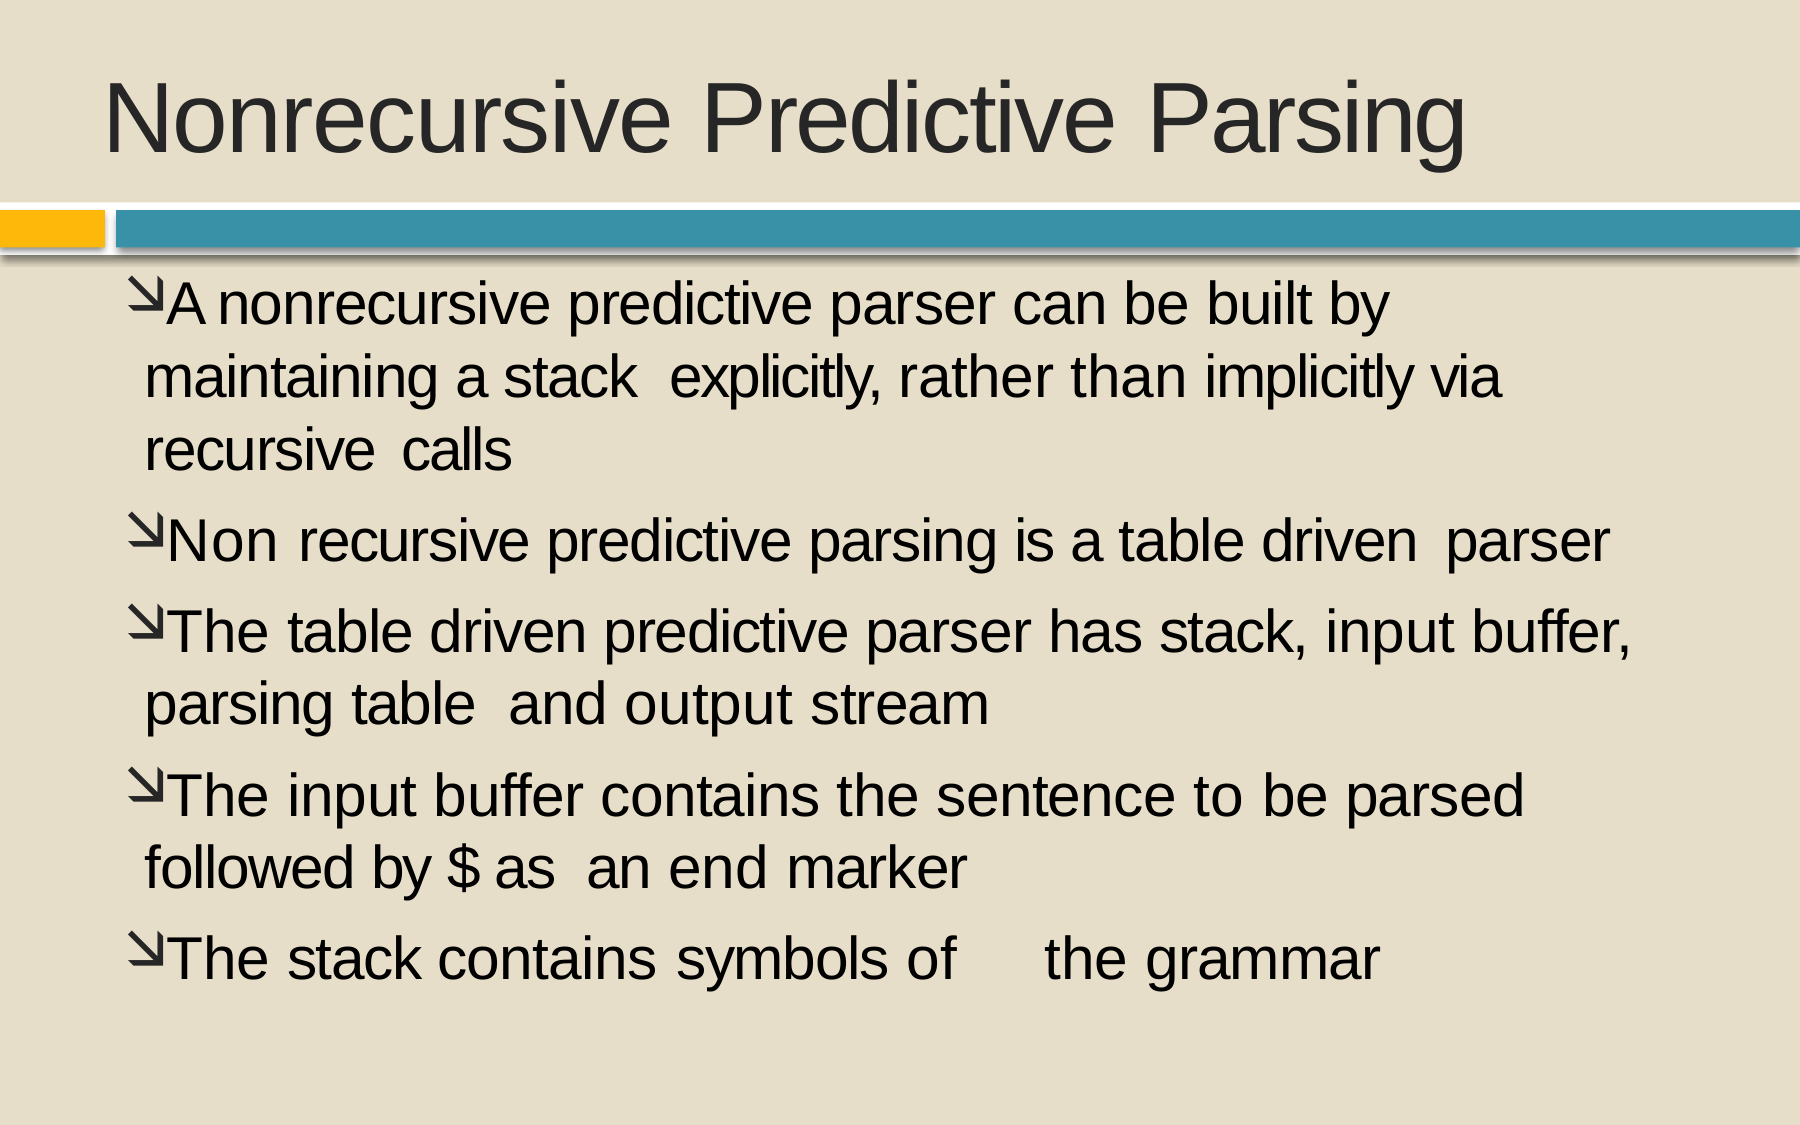

# Nonrecursive Predictive Parsing
A nonrecursive predictive parser can be built by maintaining a stack  explicitly, rather than implicitly via recursive calls
Non recursive predictive parsing is a table driven parser
The table driven predictive parser has stack, input buffer, parsing table  and output stream
The input buffer contains the sentence to be parsed followed by $ as  an end marker
The stack contains symbols of	the grammar